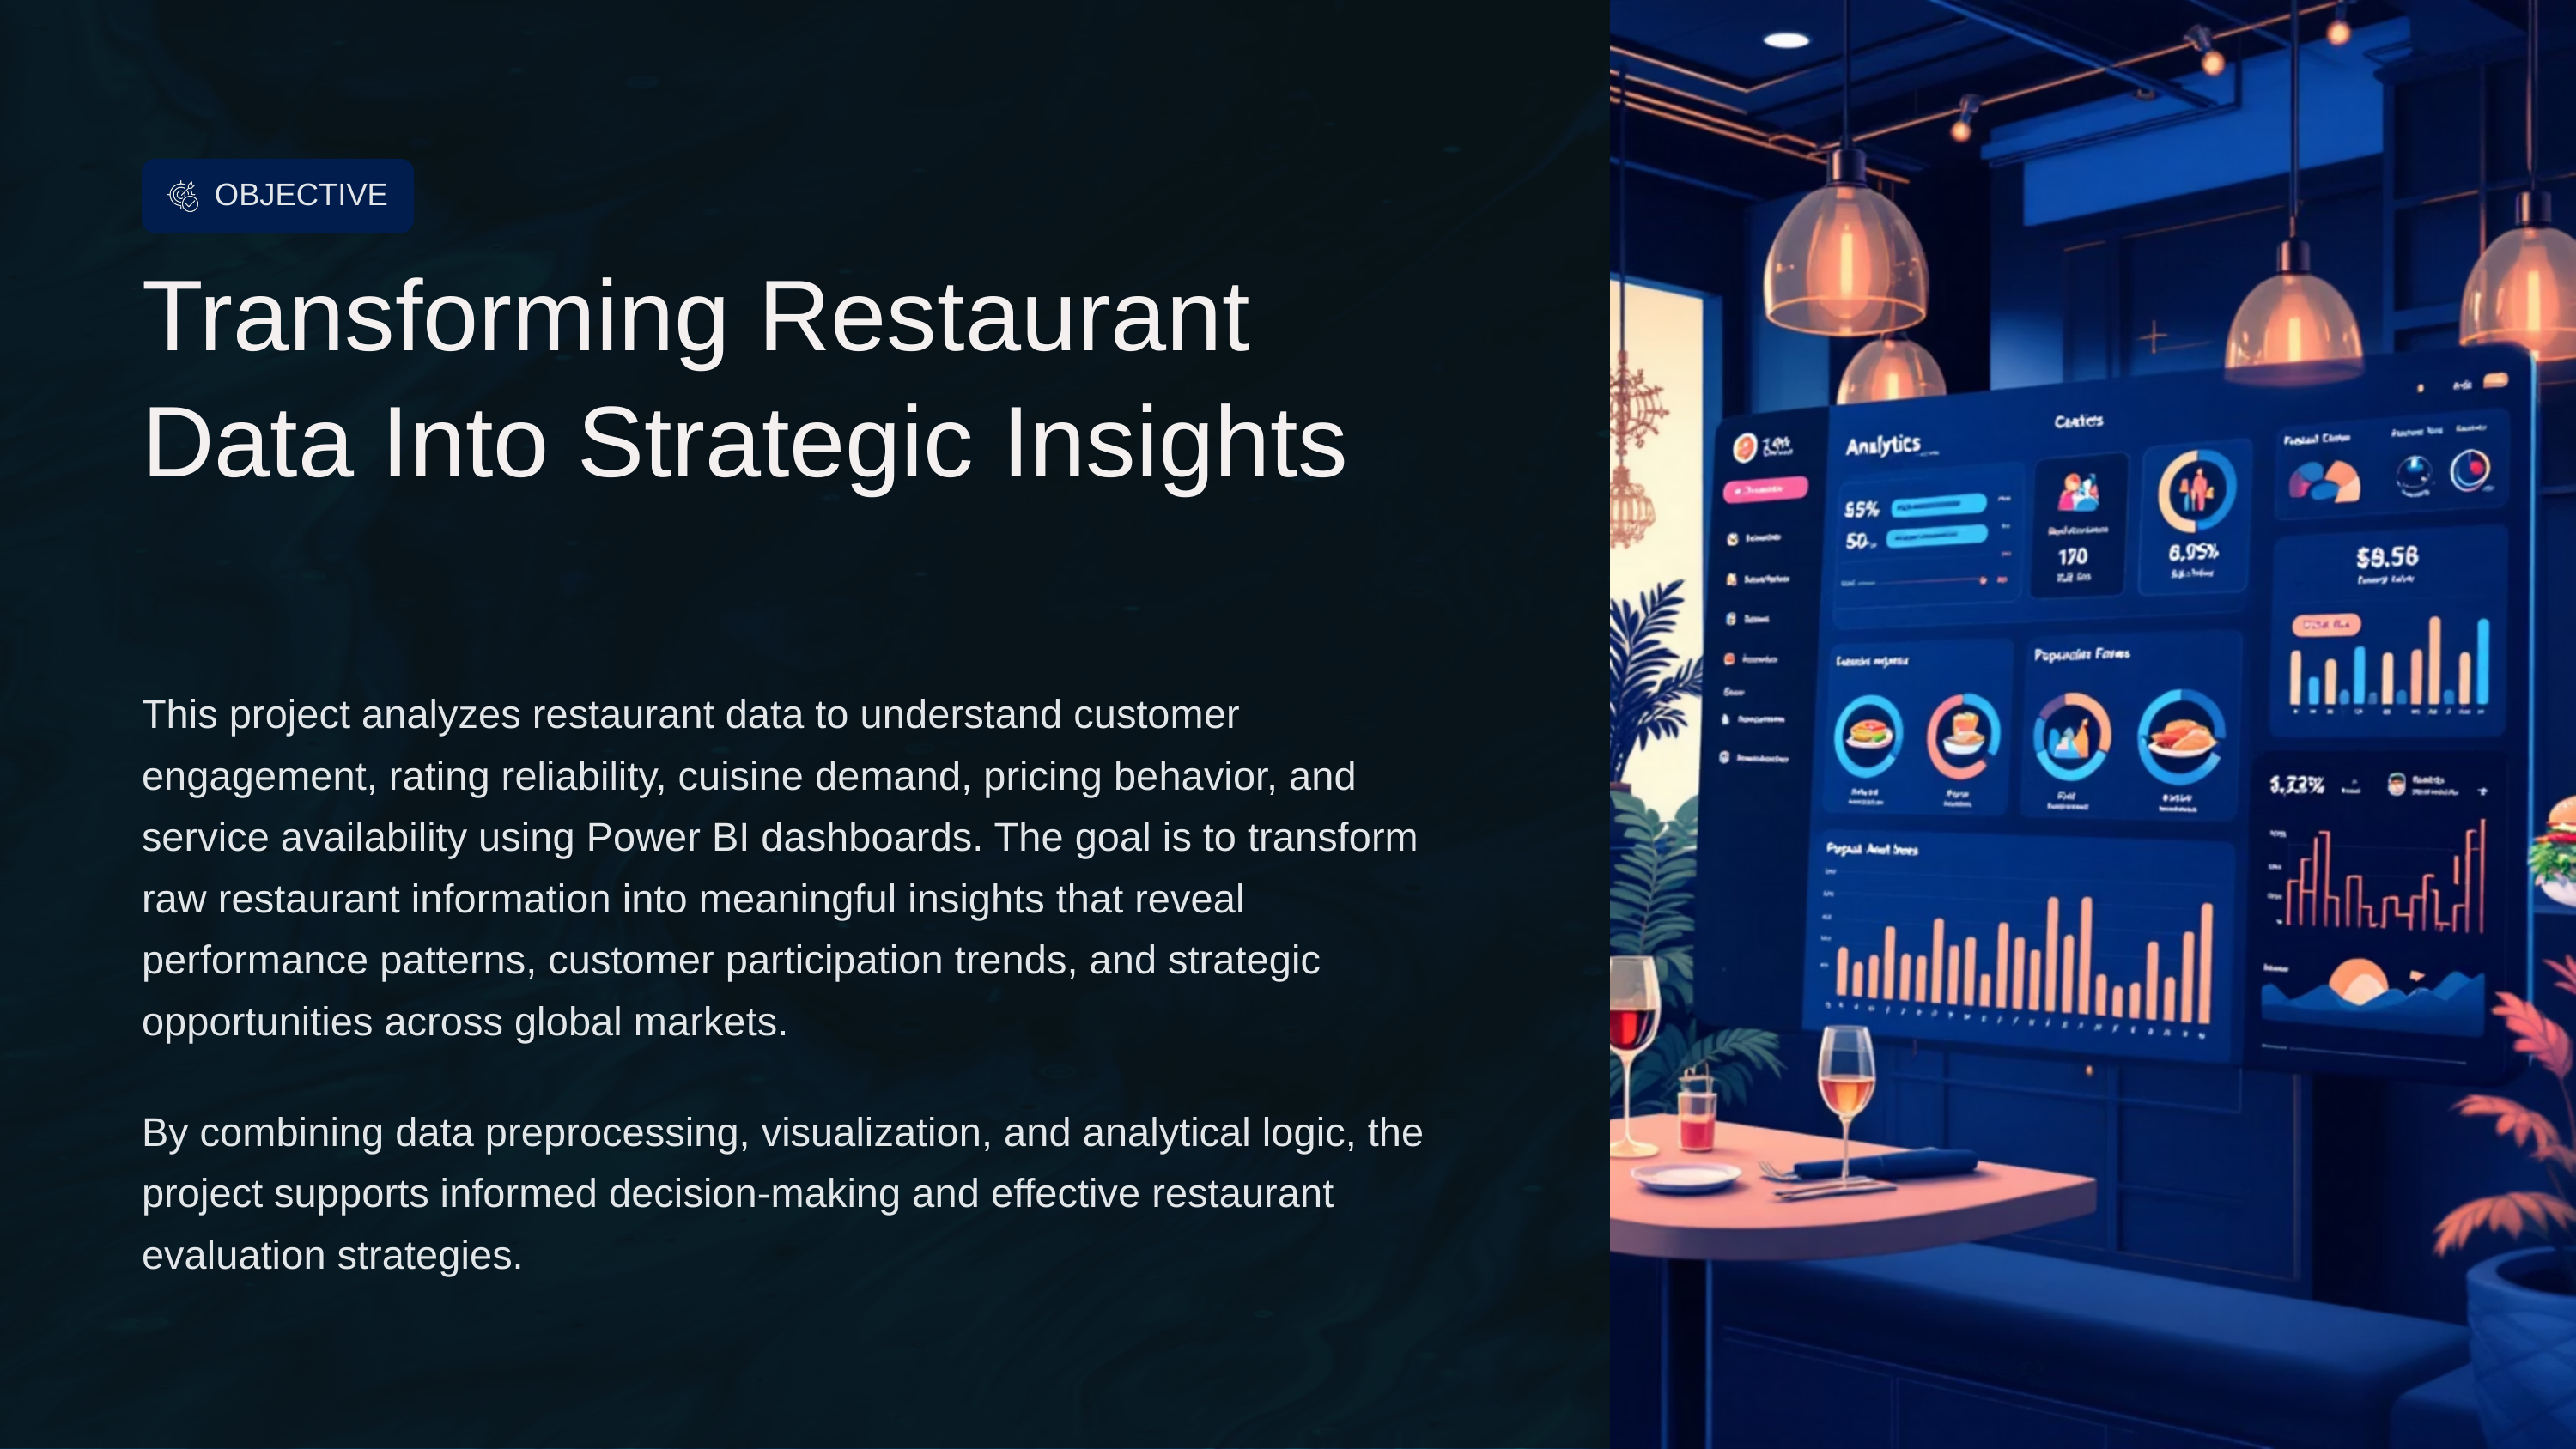

OBJECTIVE

Transforming Restaurant Data Into Strategic Insights
This project analyzes restaurant data to understand customer engagement, rating reliability, cuisine demand, pricing behavior, and service availability using Power BI dashboards. The goal is to transform raw restaurant information into meaningful insights that reveal performance patterns, customer participation trends, and strategic opportunities across global markets.
By combining data preprocessing, visualization, and analytical logic, the project supports informed decision-making and effective restaurant evaluation strategies.